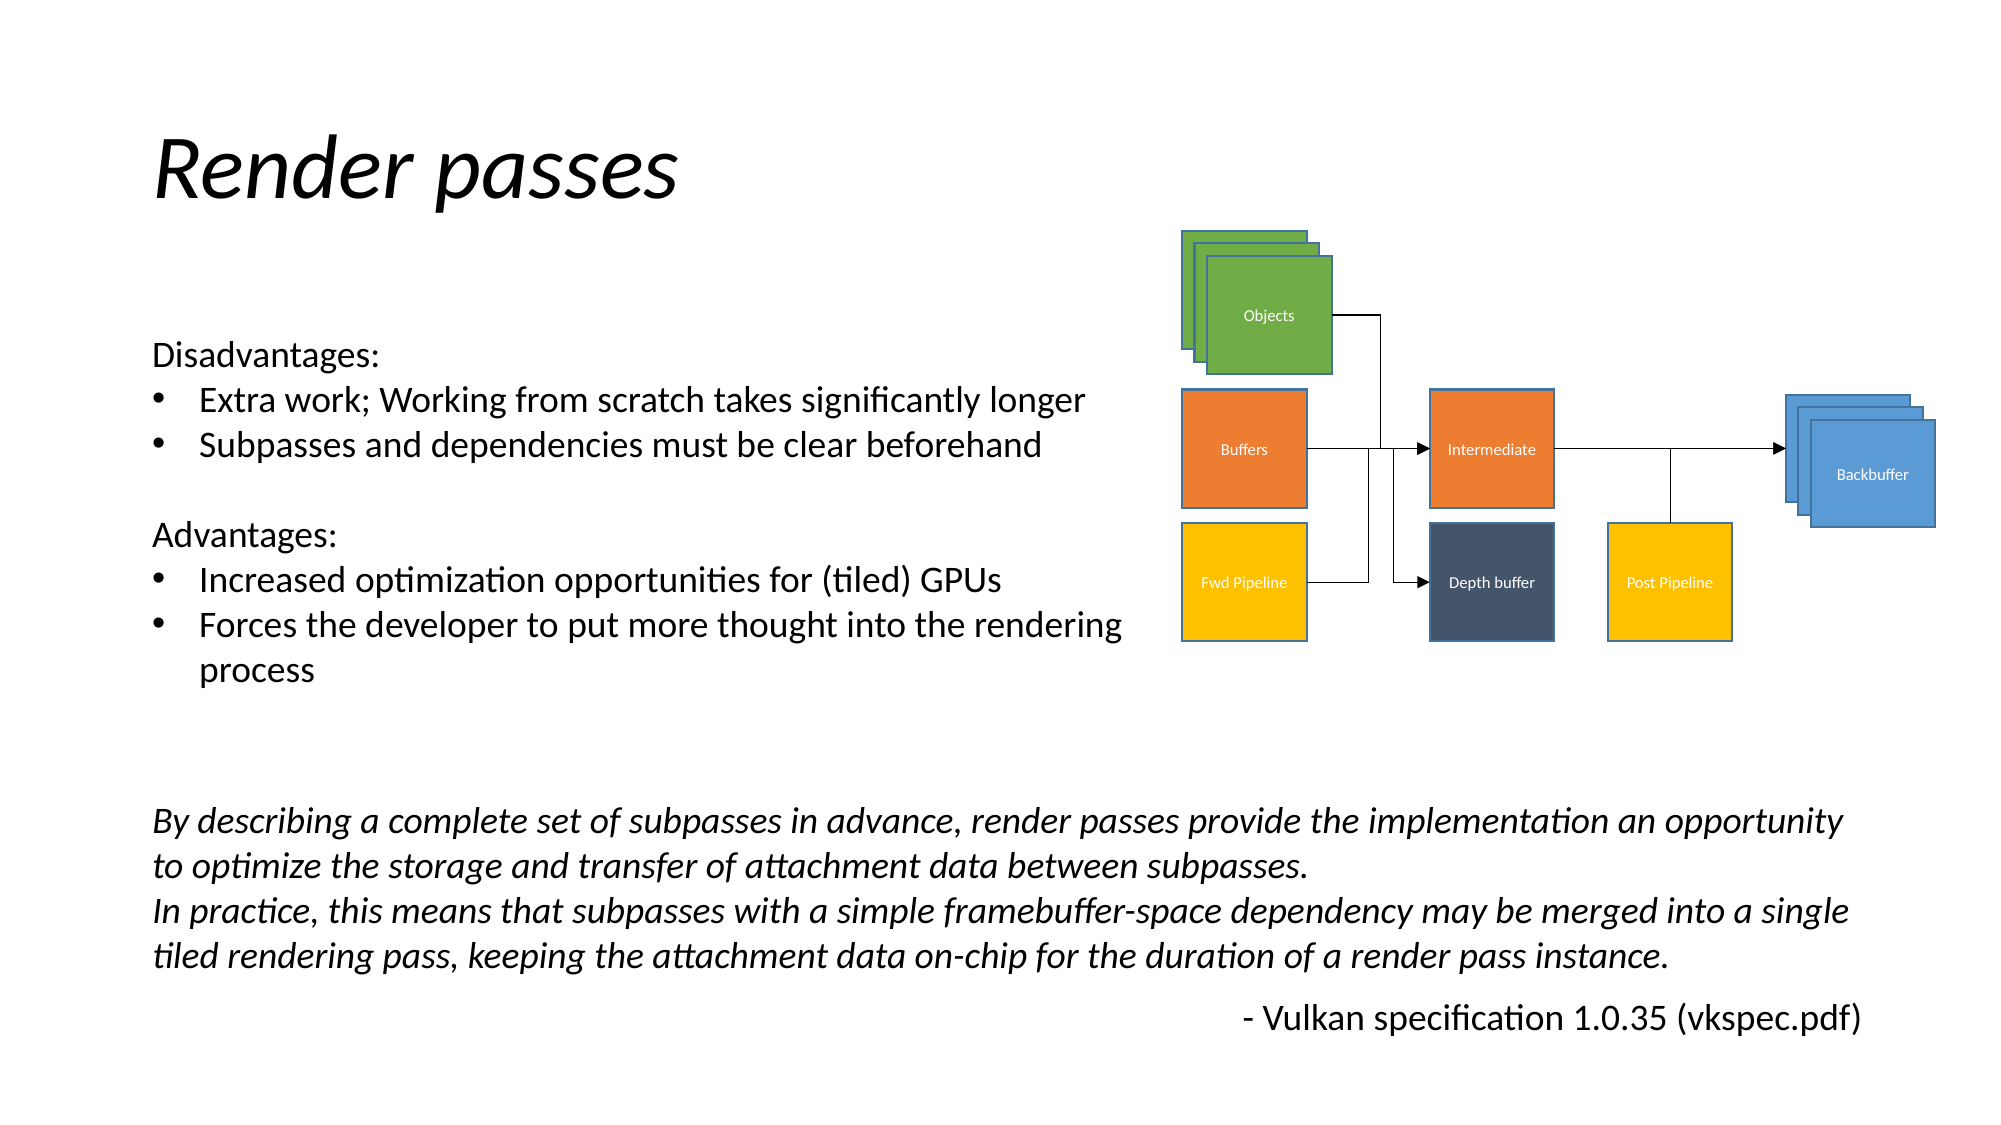

# Render passes

ate
Objects
Intermediate
Buffers
Backbuffer

Backbuffer
Backbuffer
Depth buffer
Post Pipeline
Fwd Pipeline
Disadvantages:
Extra work; Working from scratch takes significantly longer
Subpasses and dependencies must be clear beforehand

Advantages:
Increased optimization opportunities for (tiled) GPUs
Forces the developer to put more thought into the rendering process

By describing a complete set of subpasses in advance, render passes provide the implementation an opportunity
to optimize the storage and transfer of attachment data between subpasses.
In practice, this means that subpasses with a simple framebuffer-space dependency may be merged into a single
tiled rendering pass, keeping the attachment data on-chip for the duration of a render pass instance.
- Vulkan specification 1.0.35 (vkspec.pdf)